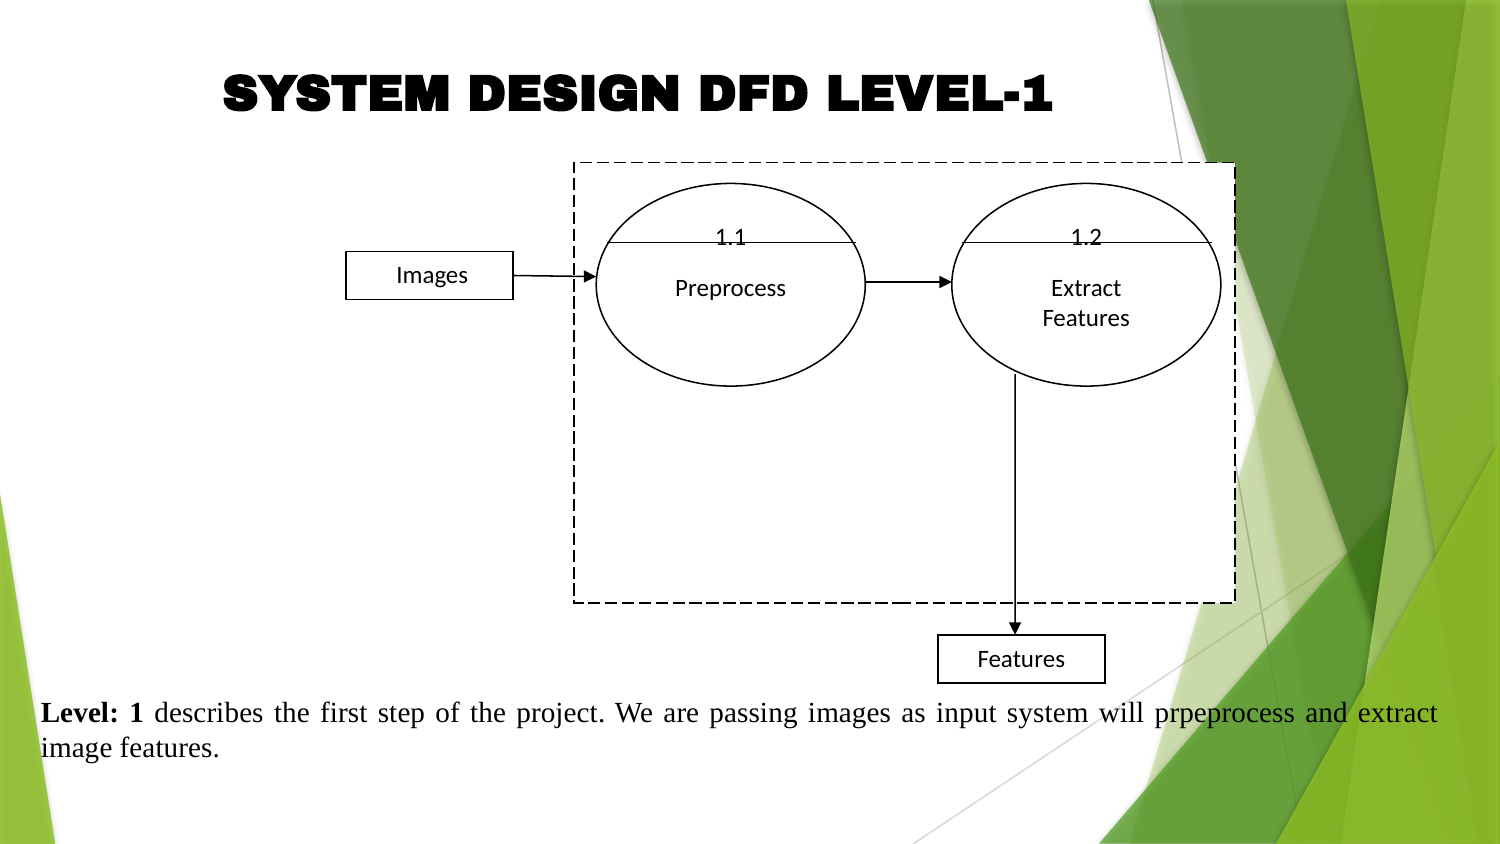

SYSTEM DESIGN DFD LEVEL-1

1.1
Preprocess
1.2
Extract Features
 Images
Features
Level: 1 describes the first step of the project. We are passing images as input system will prpeprocess and extract image features.